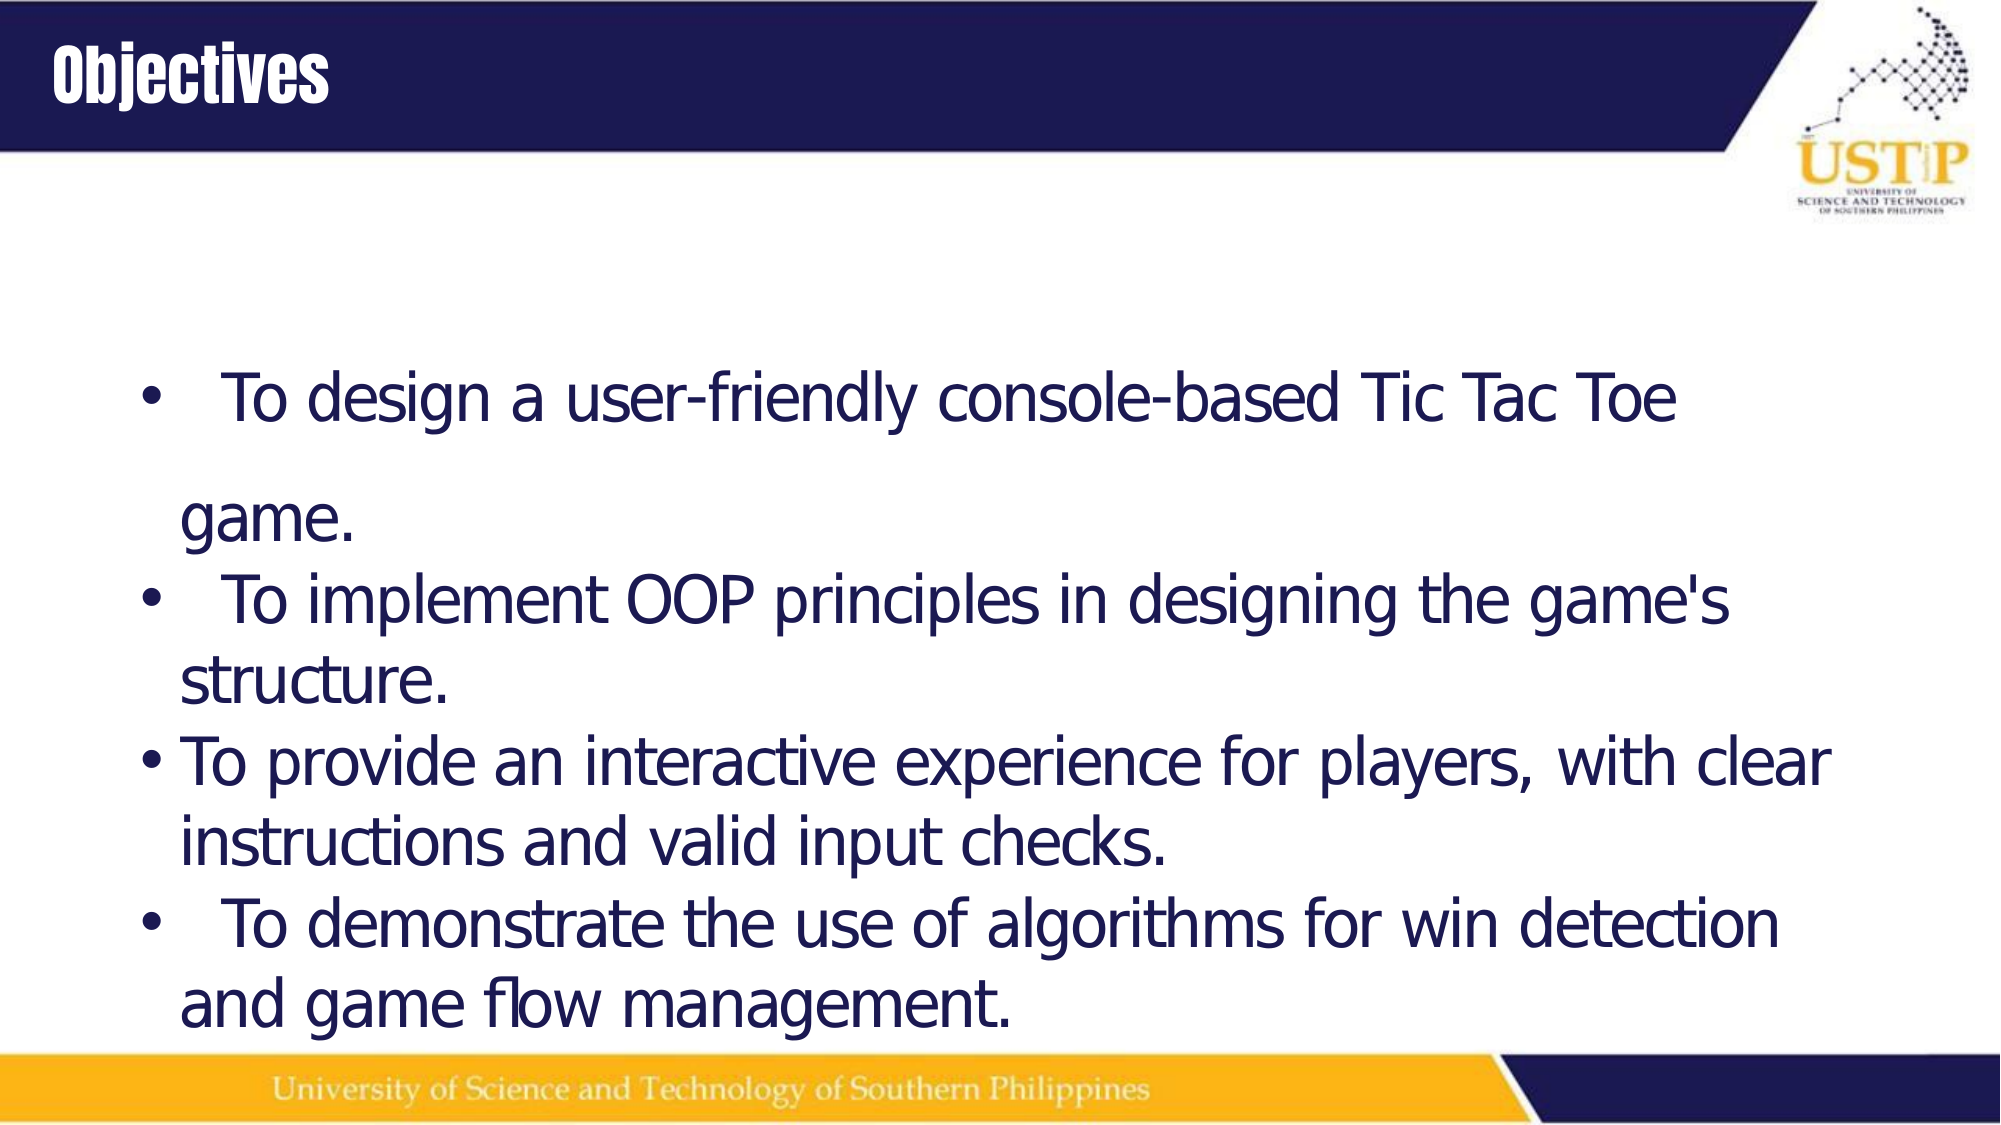

# Objectives
	To design a user-friendly console-based Tic Tac Toe game.
	To implement OOP principles in designing the game's structure.
To provide an interactive experience for players, with clear instructions and valid input checks.
	To demonstrate the use of algorithms for win detection and game flow management.